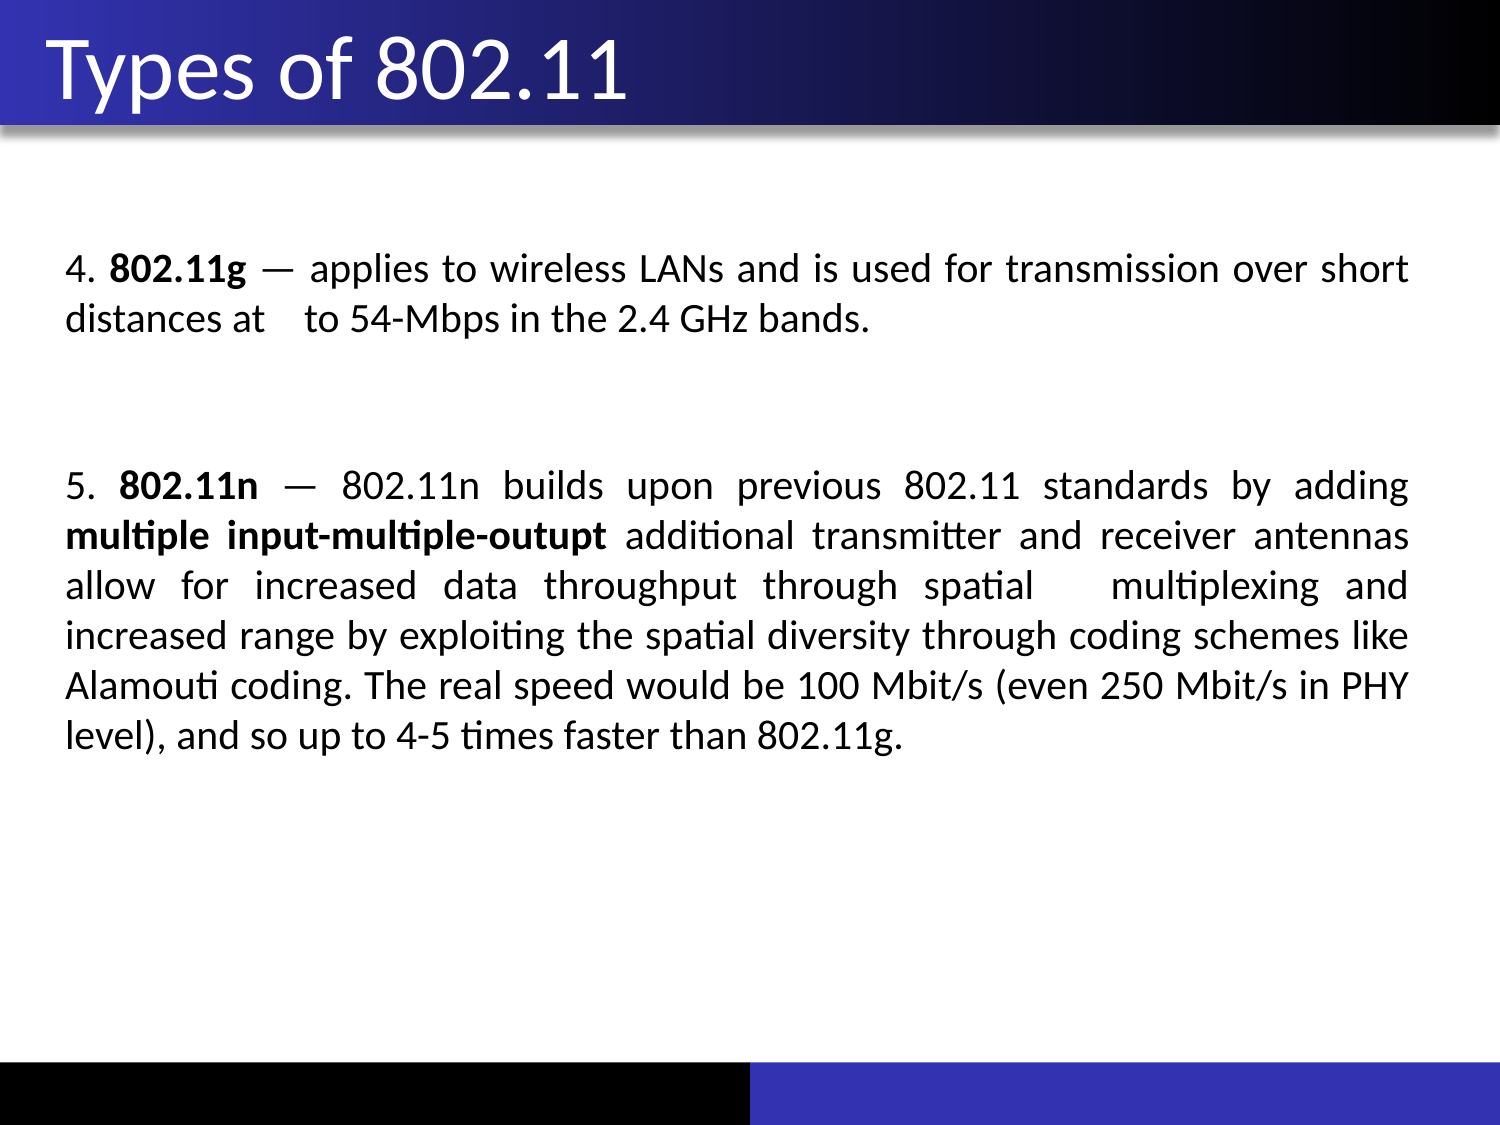

# Types of 802.11

4. 802.11g — applies to wireless LANs and is used for transmission over short distances at    to 54-Mbps in the 2.4 GHz bands.

5. 802.11n — 802.11n builds upon previous 802.11 standards by adding multiple input-multiple-outupt additional transmitter and receiver antennas allow for increased data throughput through spatial   multiplexing and increased range by exploiting the spatial diversity through coding schemes like Alamouti coding. The real speed would be 100 Mbit/s (even 250 Mbit/s in PHY level), and so up to 4-5 times faster than 802.11g.